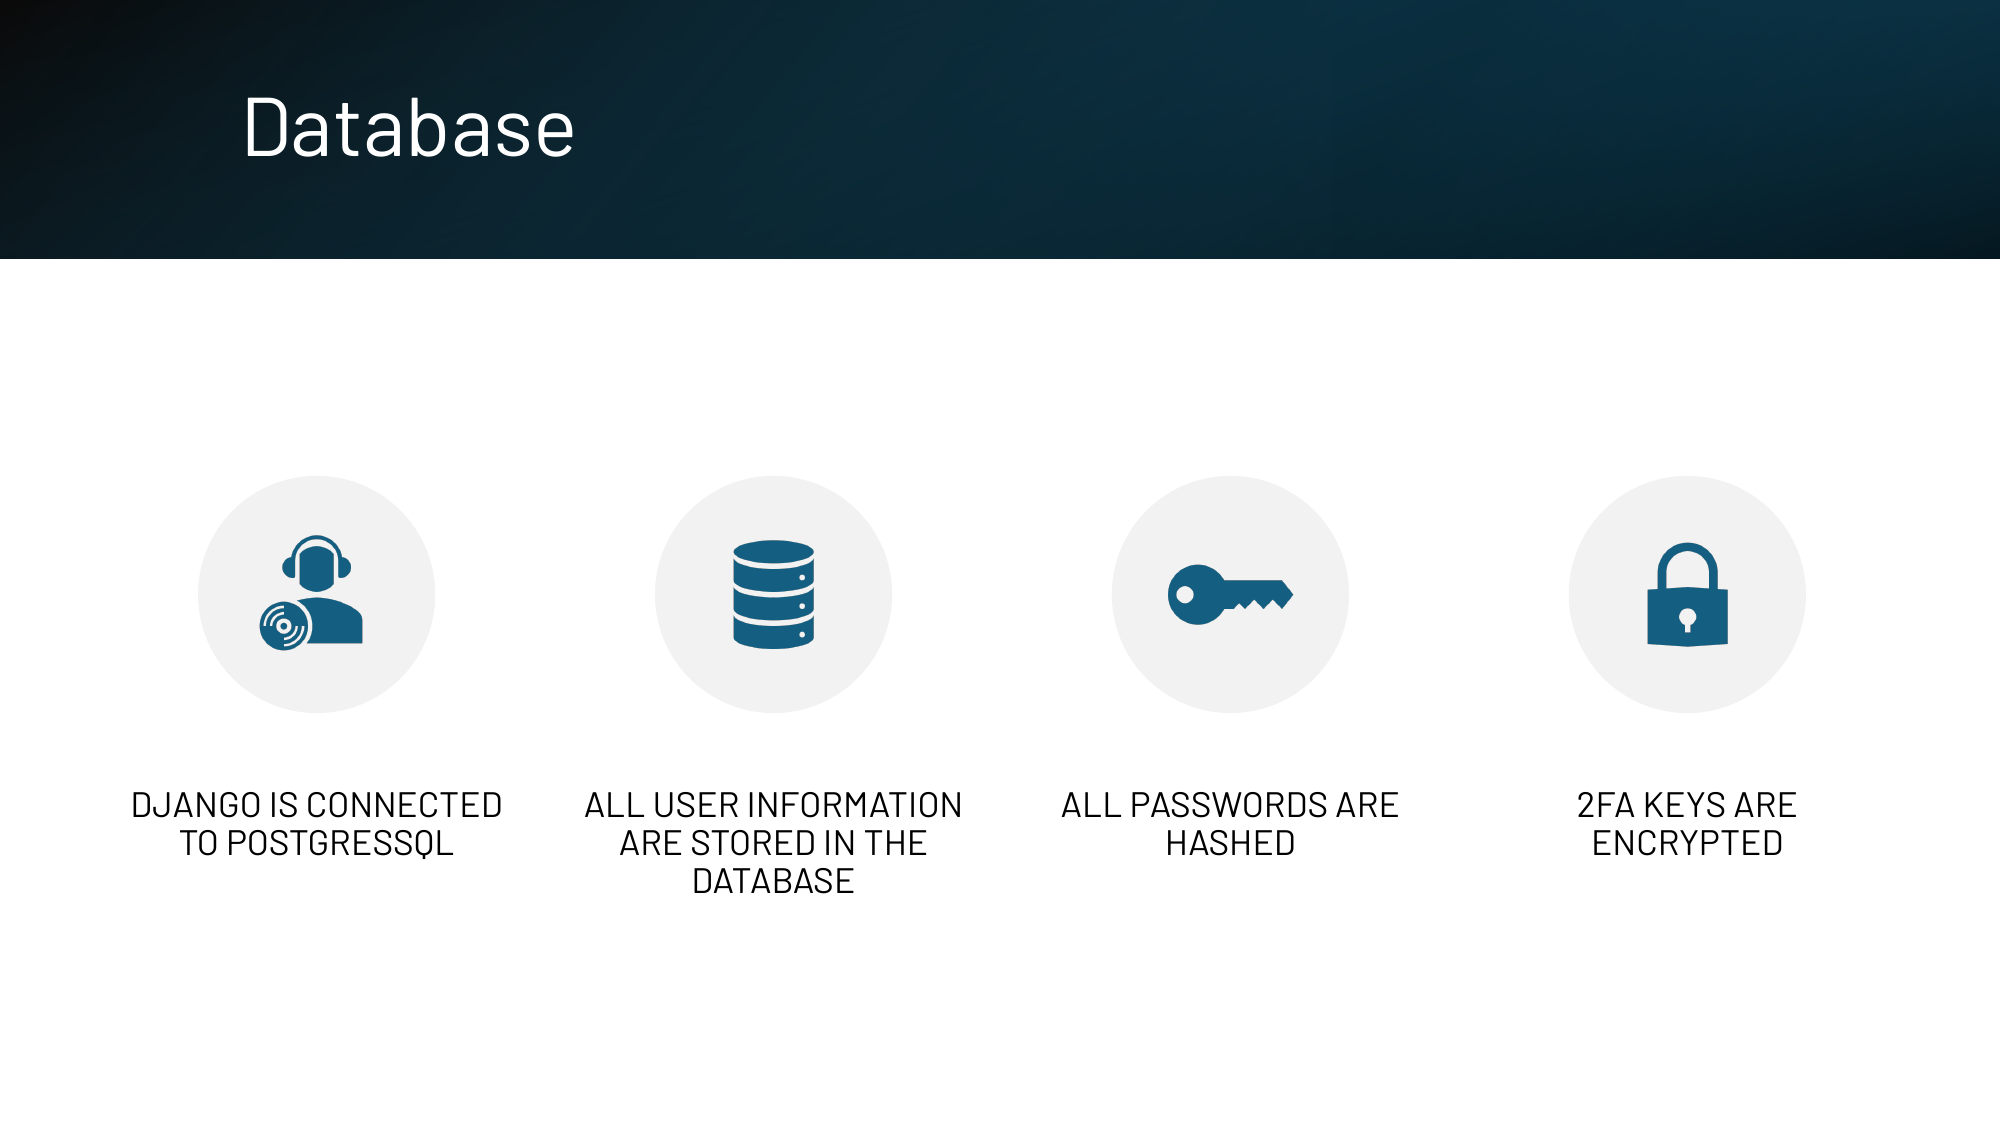

Architecture: SQLite per microservice (auth, user, game, tournament)
auth.db: User credentials, sessions, 2FA secrets
users.db: Profiles, friends, statistics, GDPR preferences
games.db: Match history, game events, scores
tournaments.db: Brackets, results, blockchain references
Backup Strategy: Persistent Docker volumes
Encryption: Passwords hashed with Bcrypt, secrets in Vault

# Database
Django is connected to PostgresSQL
All user information are stored in the database
All passwords are hashed
2FA keys are encrypted